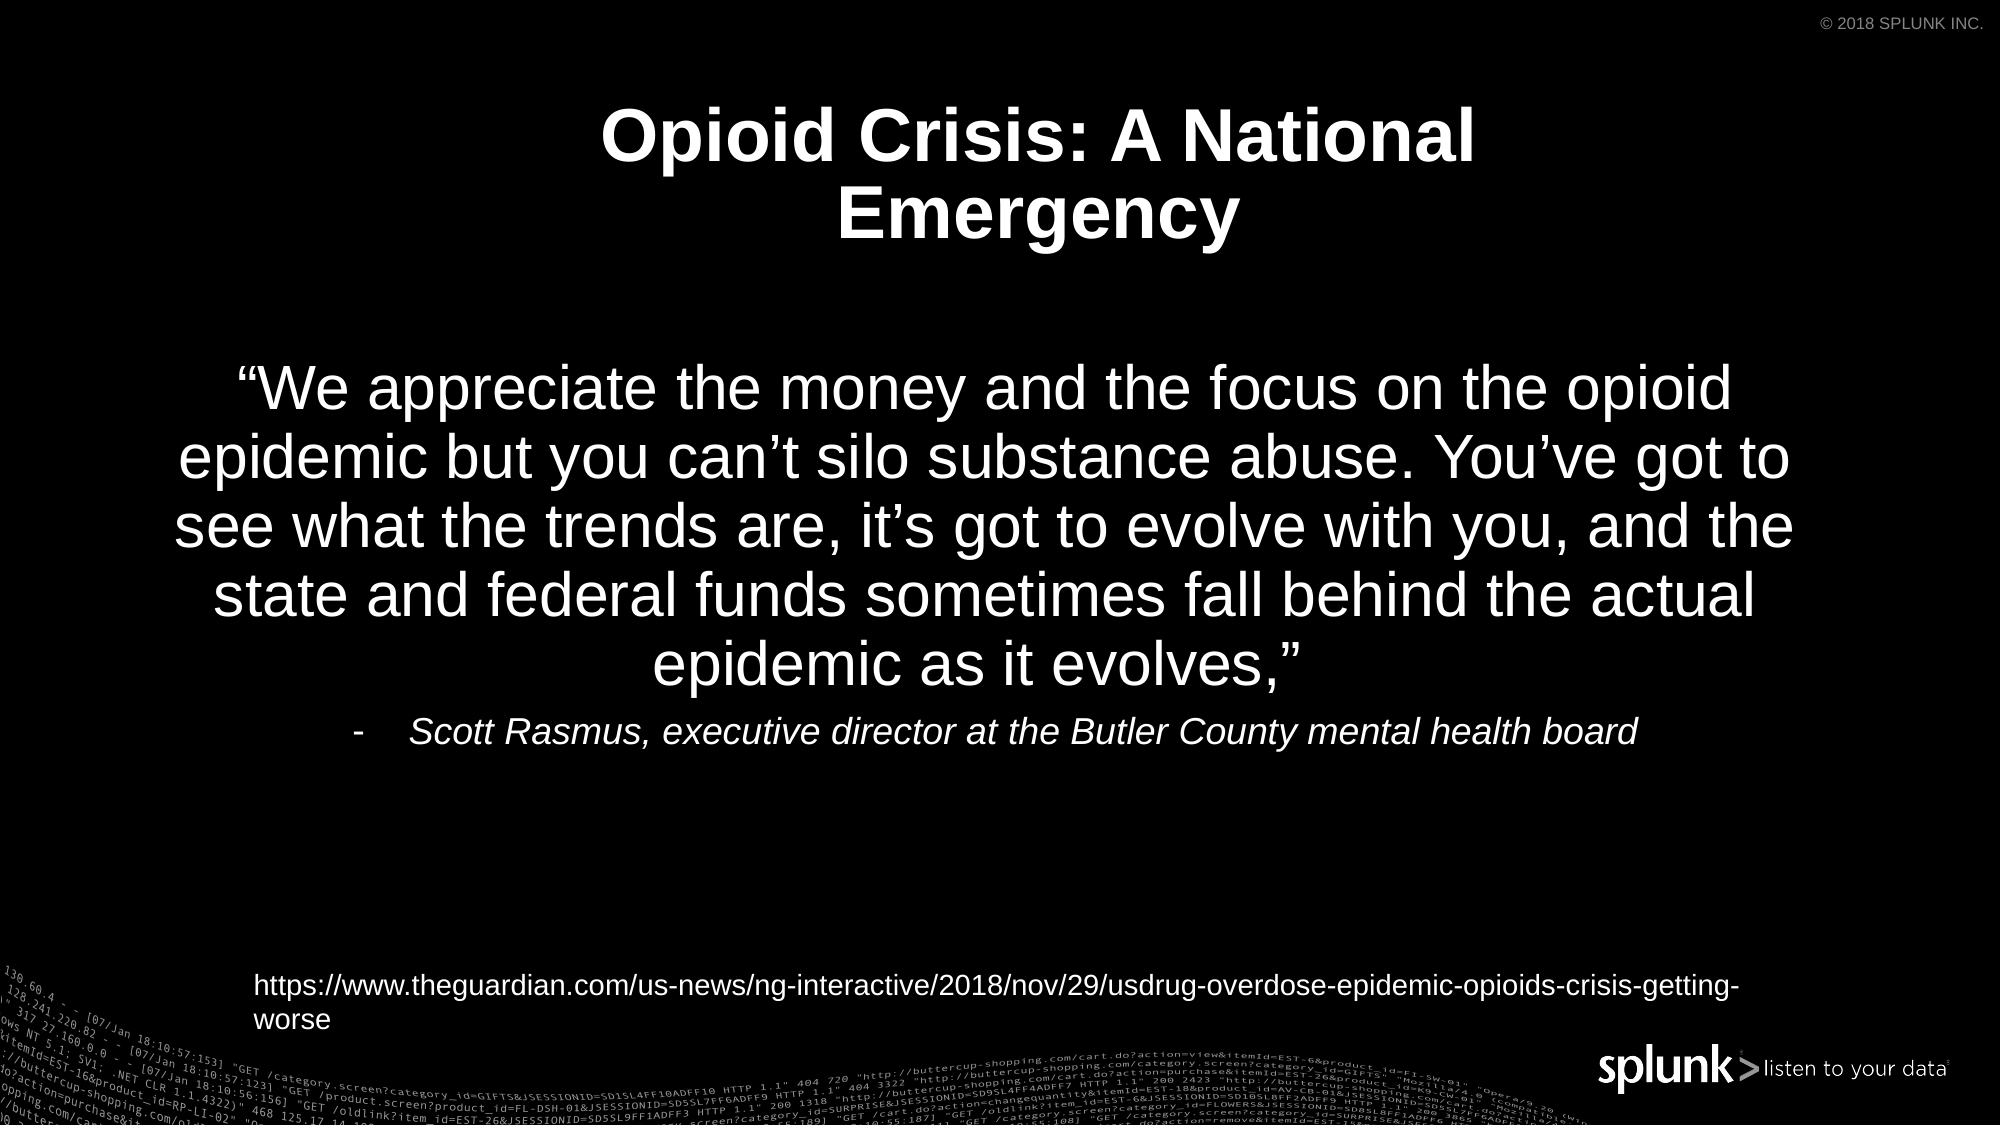

# Opioid Crisis: A National Emergency
“We appreciate the money and the focus on the opioid epidemic but you can’t silo substance abuse. You’ve got to see what the trends are, it’s got to evolve with you, and the state and federal funds sometimes fall behind the actual epidemic as it evolves,”
Scott Rasmus, executive director at the Butler County mental health board
https://www.theguardian.com/us-news/ng-interactive/2018/nov/29/usdrug-overdose-epidemic-opioids-crisis-getting-worse